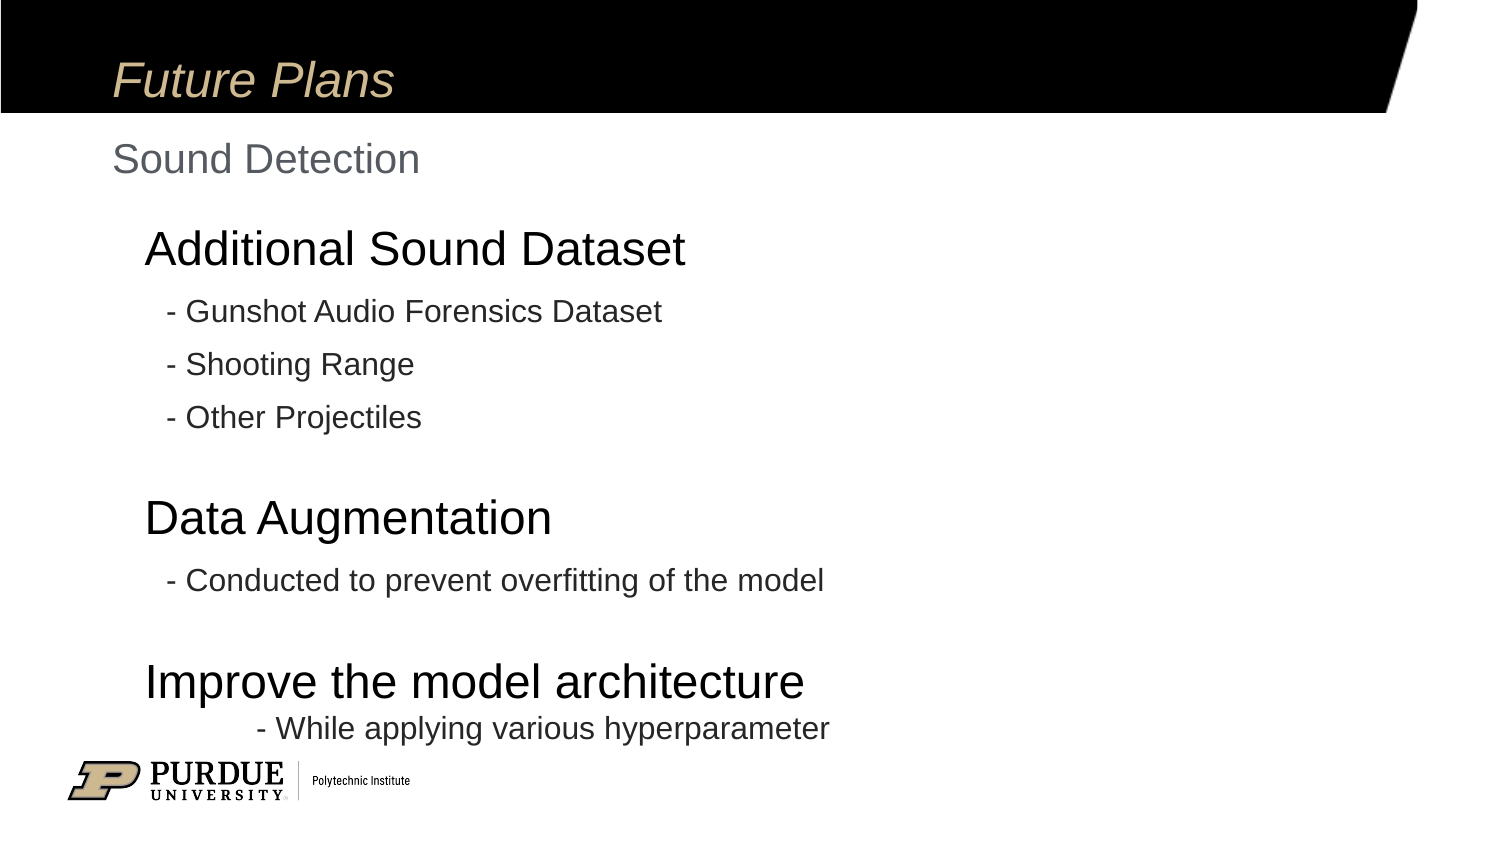

# Future Plans
Sound Detection
Additional Sound Dataset
- Gunshot Audio Forensics Dataset
- Shooting Range
- Other Projectiles

Data Augmentation
- Conducted to prevent overfitting of the model

Improve the model architecture
	- While applying various hyperparameter